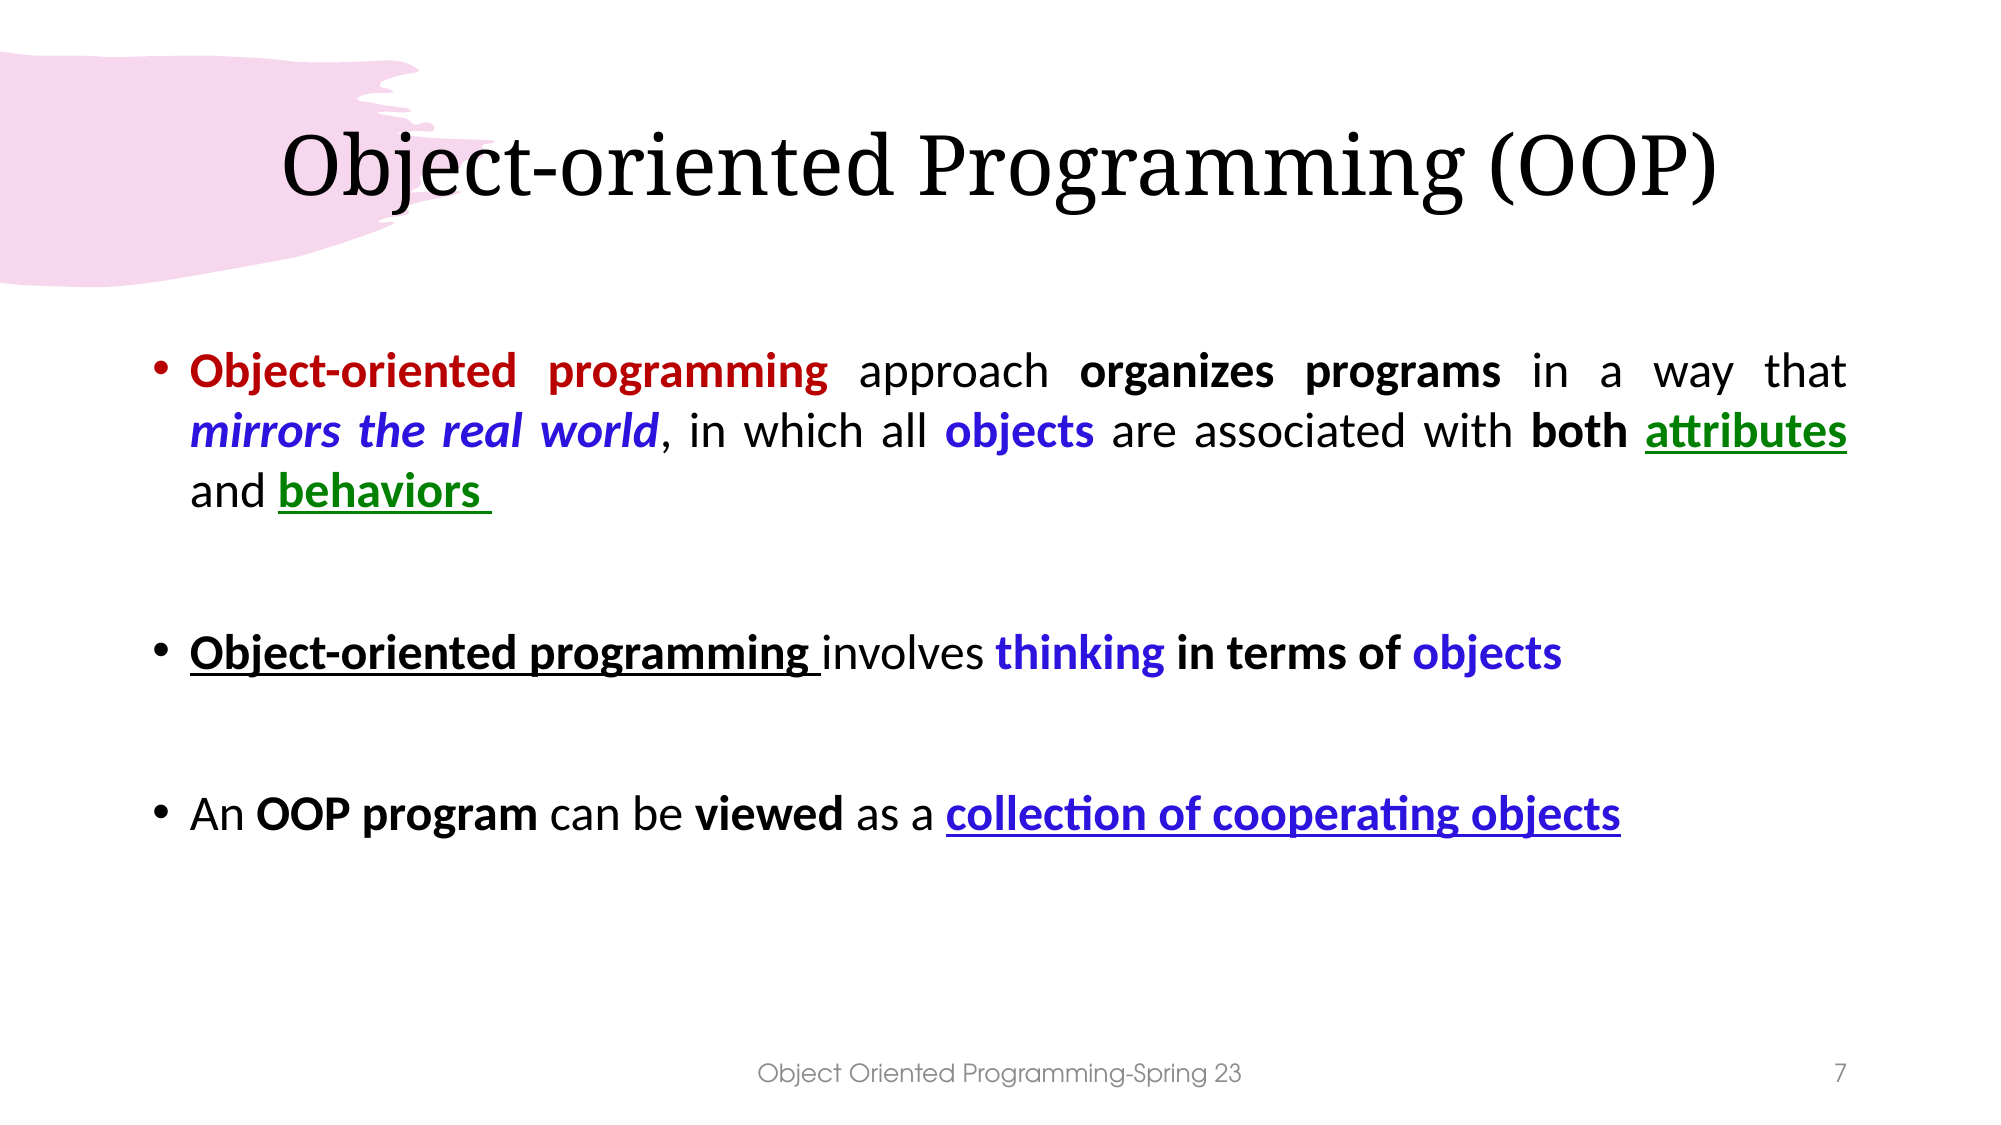

# Object-oriented Programming (OOP)
Object-oriented programming approach organizes programs in a way that mirrors the real world, in which all objects are associated with both attributes and behaviors

Object-oriented programming involves thinking in terms of objects

An OOP program can be viewed as a collection of cooperating objects
Object Oriented Programming-Spring 23
7